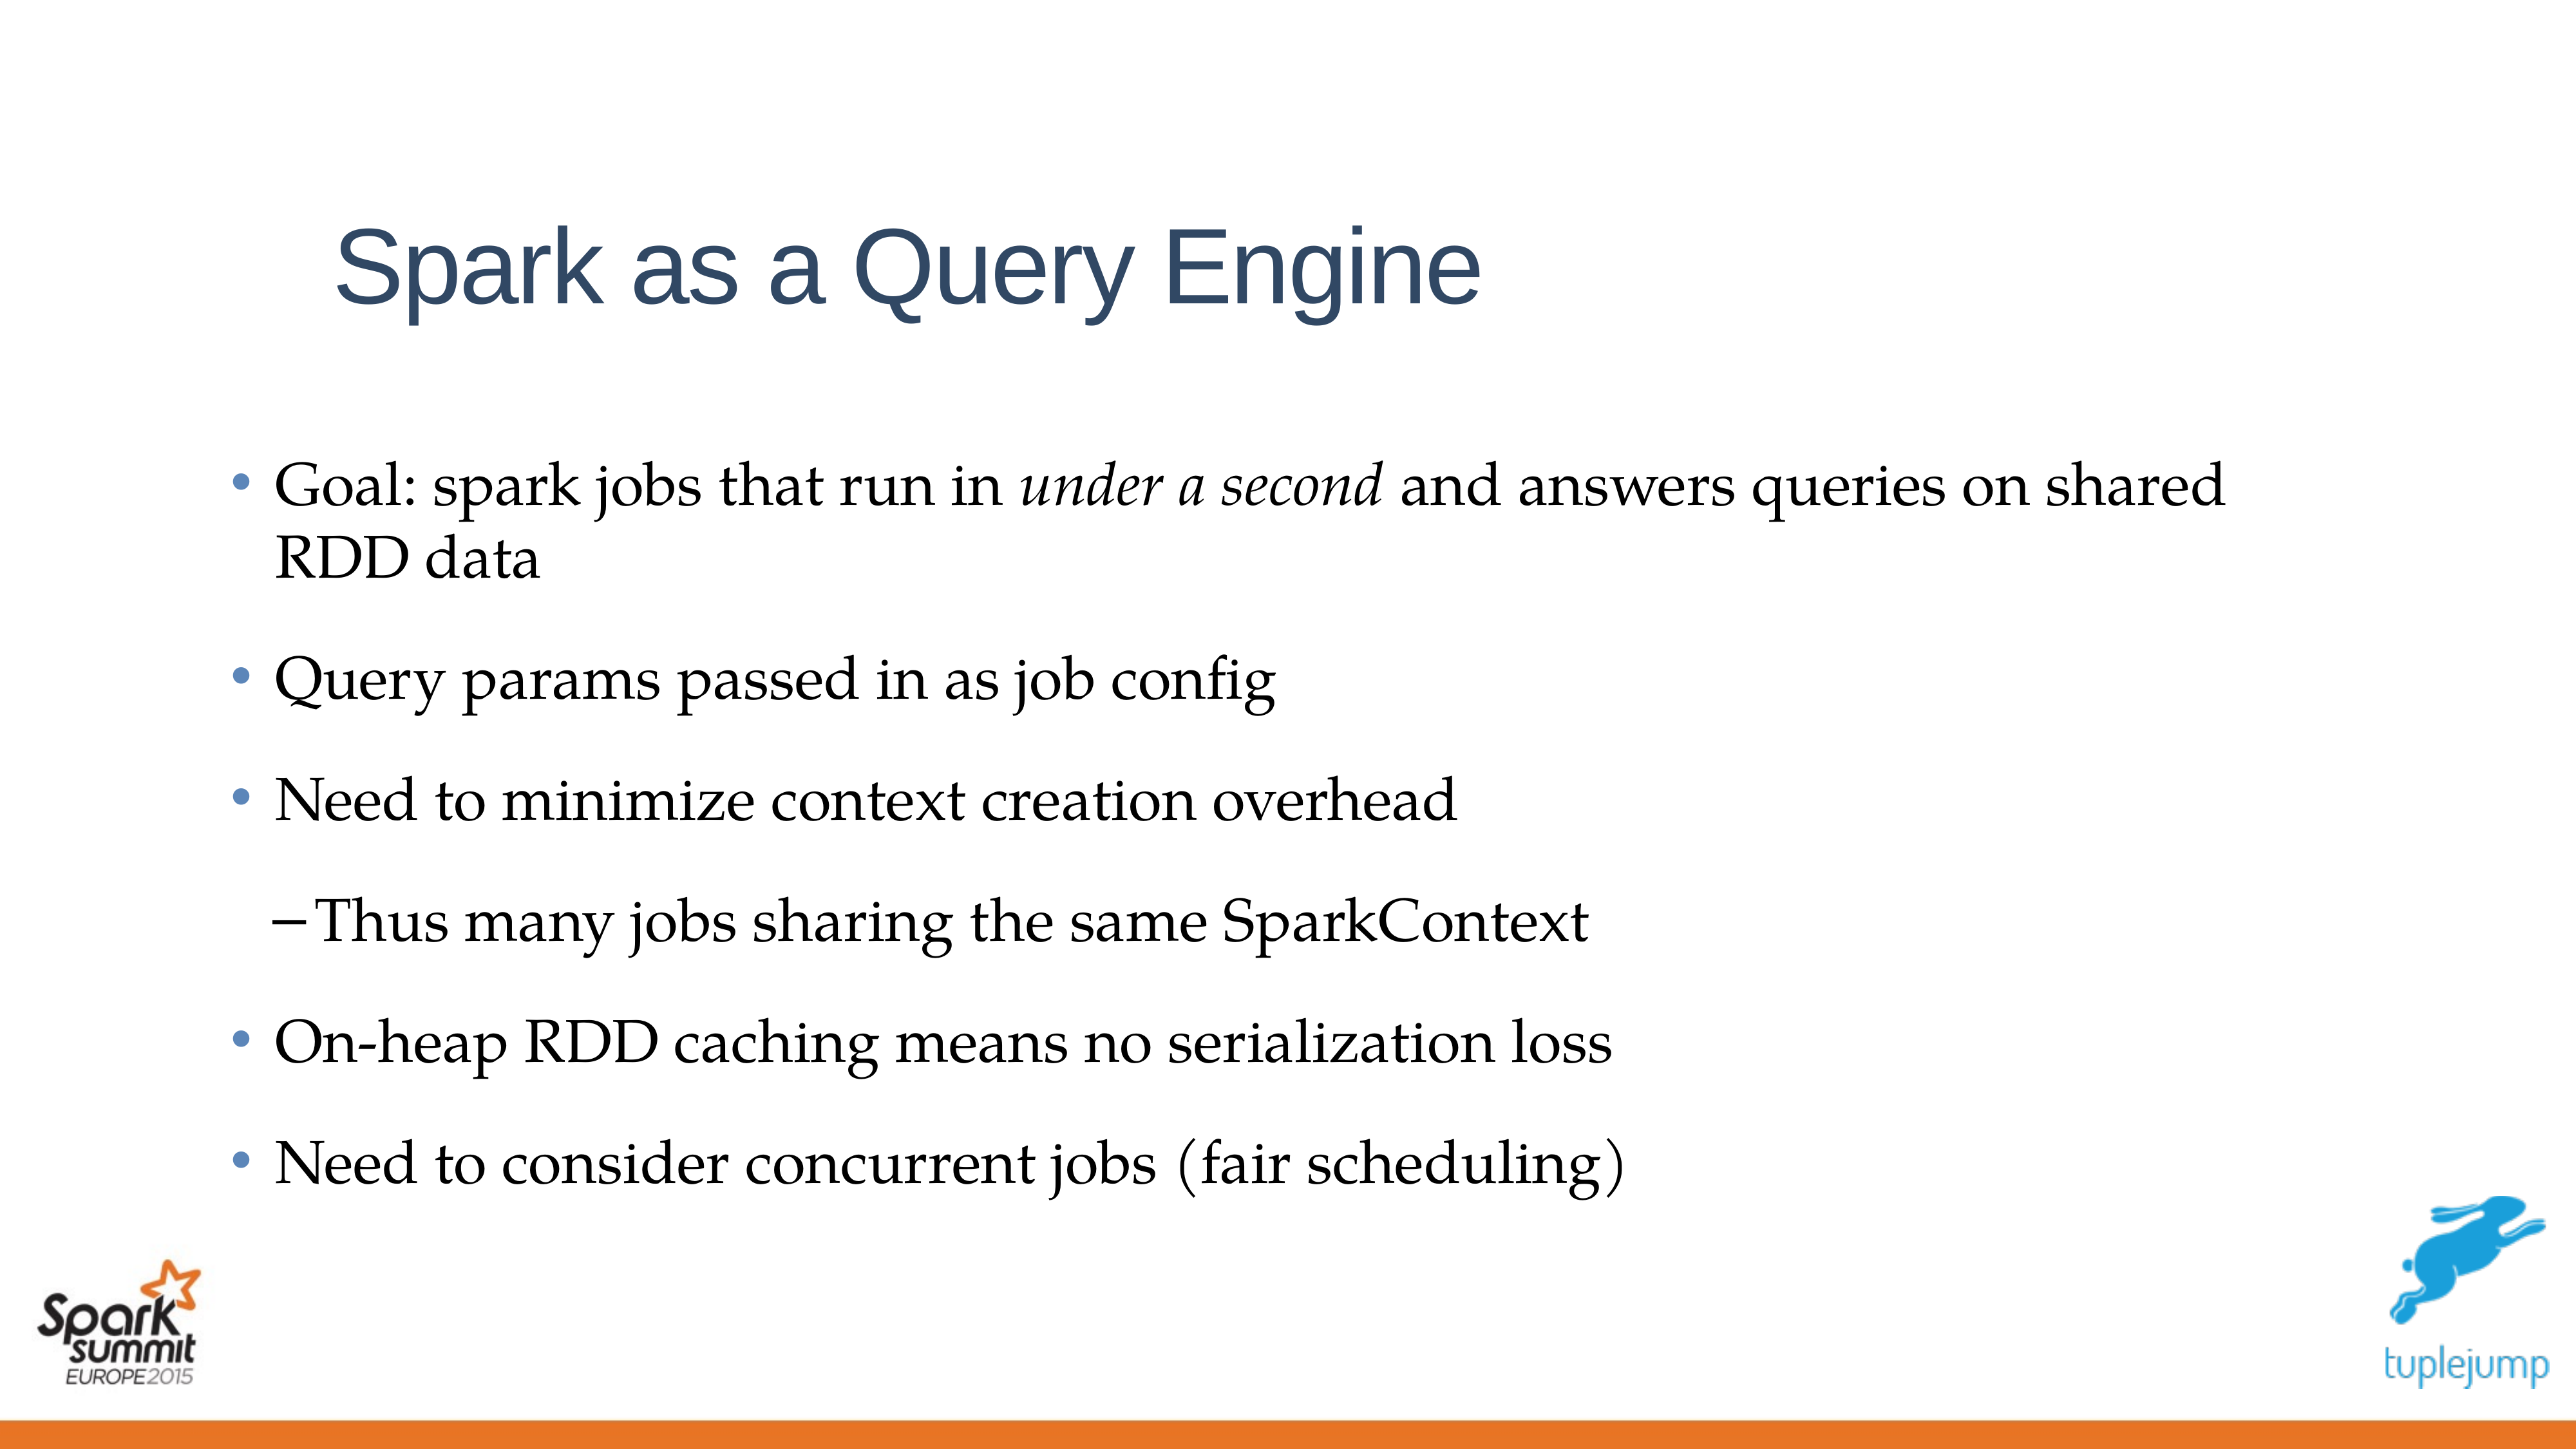

50
# Spark as a Query Engine
Goal: spark jobs that run in under a second and answers queries on shared RDD data
Query params passed in as job config
Need to minimize context creation overhead
Thus many jobs sharing the same SparkContext
On-heap RDD caching means no serialization loss
Need to consider concurrent jobs (fair scheduling)